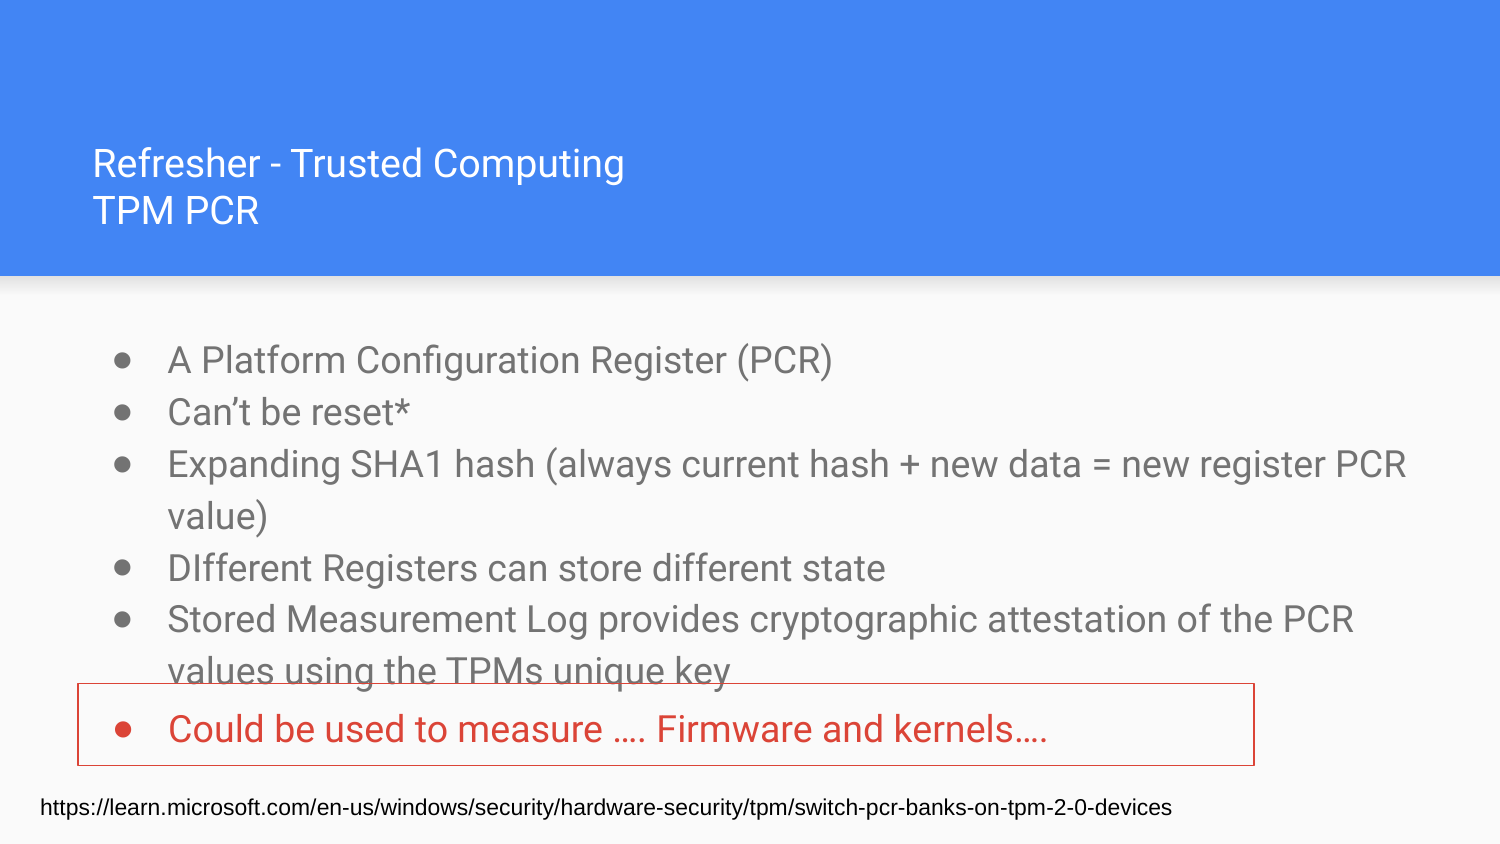

# Refresher - Trusted Computing
TPM PCR
A Platform Configuration Register (PCR)
Can’t be reset*
Expanding SHA1 hash (always current hash + new data = new register PCR value)
DIfferent Registers can store different state
Stored Measurement Log provides cryptographic attestation of the PCR values using the TPMs unique key

Could be used to measure …. Firmware and kernels….
https://learn.microsoft.com/en-us/windows/security/hardware-security/tpm/switch-pcr-banks-on-tpm-2-0-devices